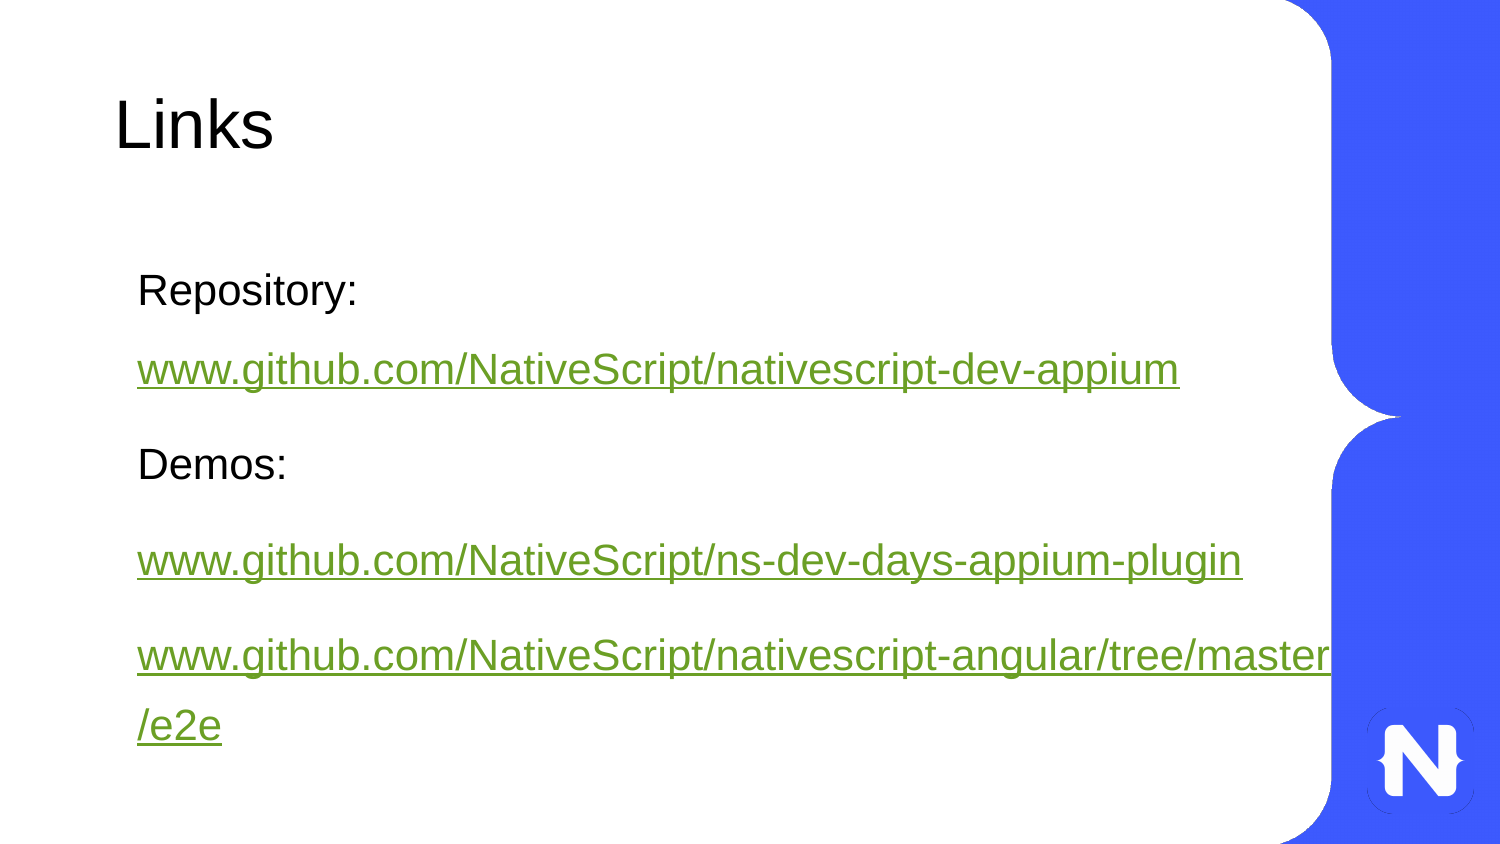

# Links
Repository:
www.github.com/NativeScript/nativescript-dev-appium
Demos:
www.github.com/NativeScript/ns-dev-days-appium-plugin
www.github.com/NativeScript/nativescript-angular/tree/master/e2e